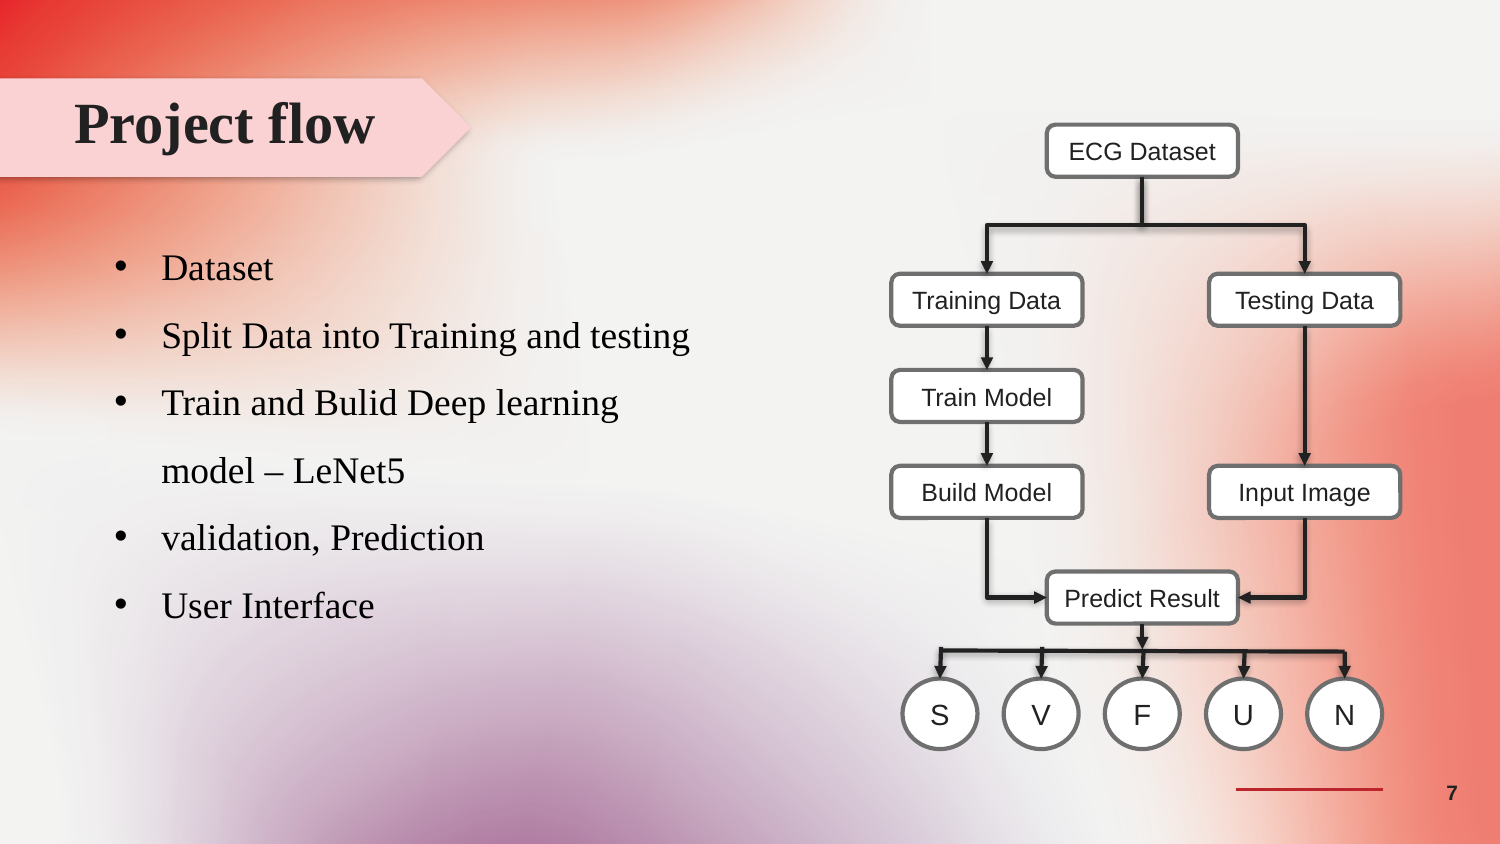

Project flow
ECG Dataset
Training Data
Testing Data
Train Model
Build Model
Input Image
Predict Result
V
F
U
N
S
Dataset
Split Data into Training and testing
Train and Bulid Deep learning model – LeNet5
validation, Prediction
User Interface
7